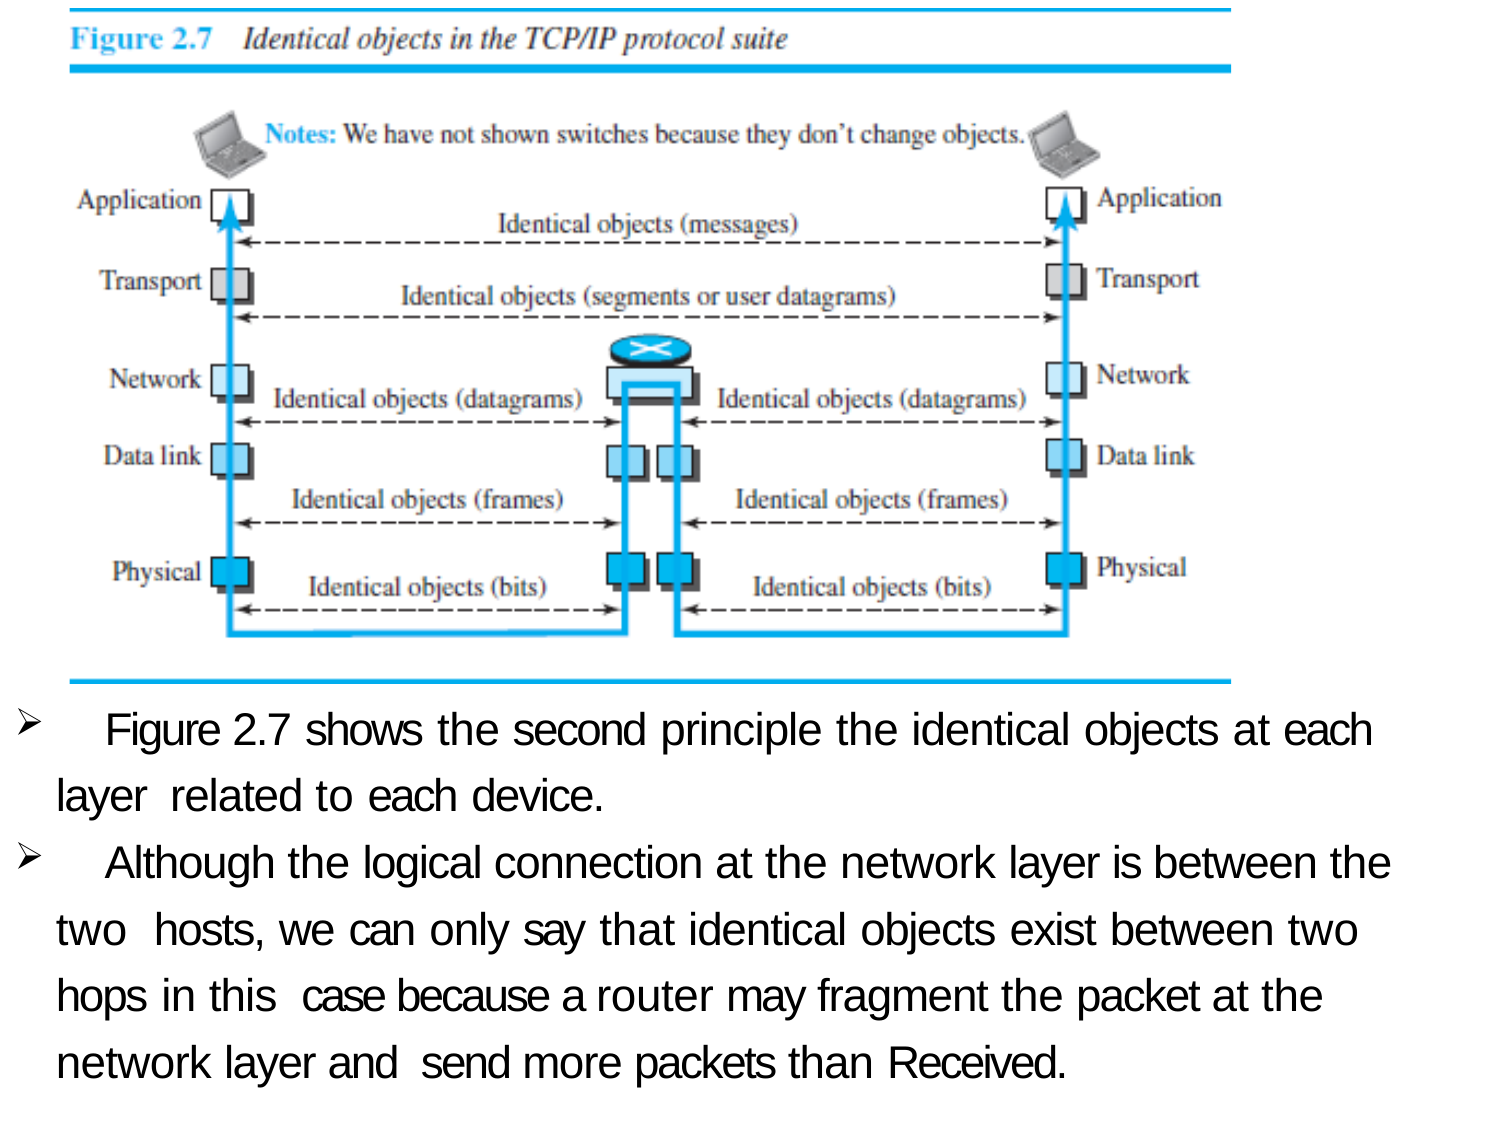

Figure 2.7 shows the second principle the identical objects at each layer  related to each device.
	Although the logical connection at the network layer is between the two  hosts, we can only say that identical objects exist between two hops in this  case because a router may fragment the packet at the network layer and  send more packets than Received.